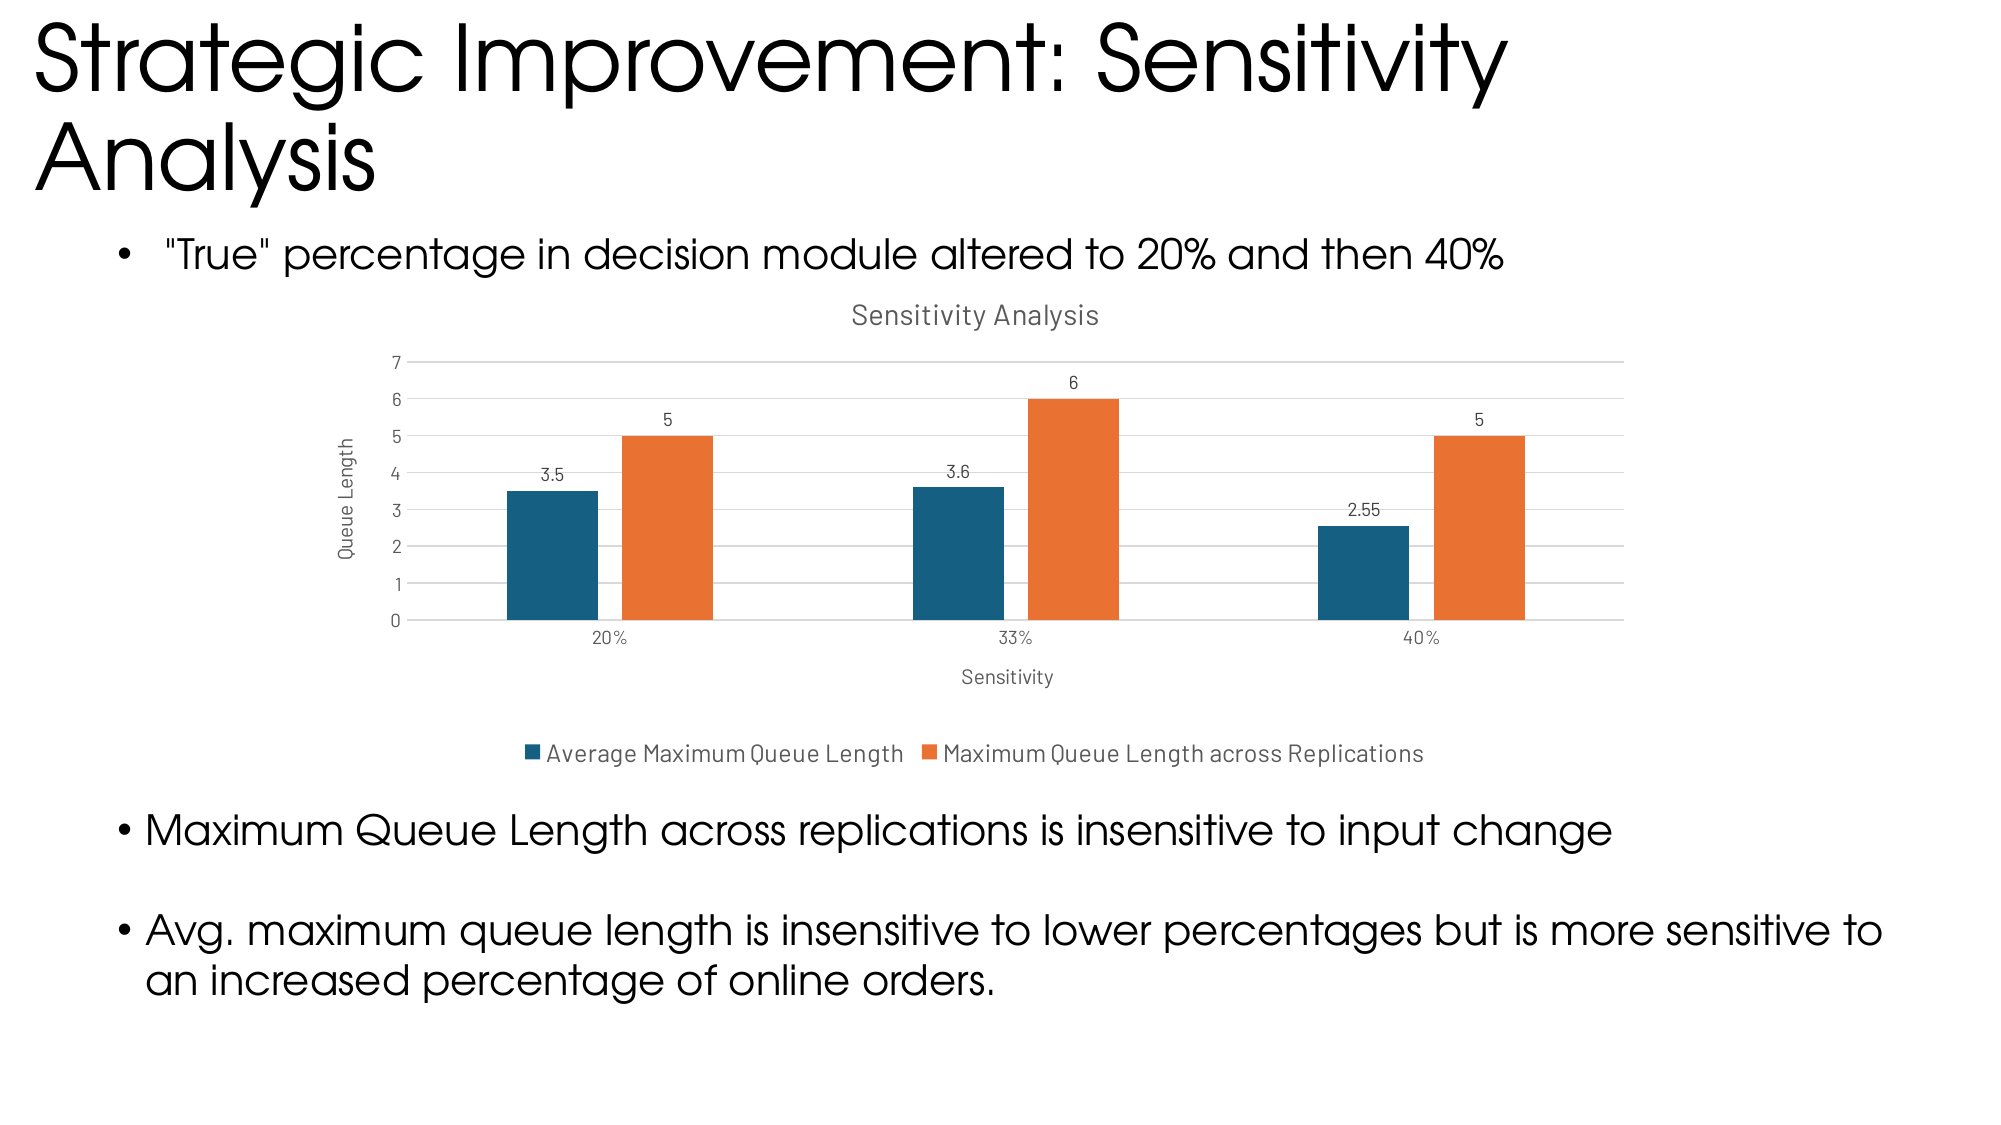

# Strategic Improvement: Sensitivity Analysis
"True" percentage in decision module altered to 20% and then 40%

### Chart: Sensitivity Analysis

| Category | Average Maximum Queue Length | Maximum Queue Length across Replications |
|---|---|---|
| 0.2 | 3.5 | 5.0 |
| 0.33 | 3.6 | 6.0 |
| 0.4 | 2.55 | 5.0 |

Maximum Queue Length across replications is insensitive to input change

Avg. maximum queue length is insensitive to lower percentages but is more sensitive to an increased percentage of online orders.